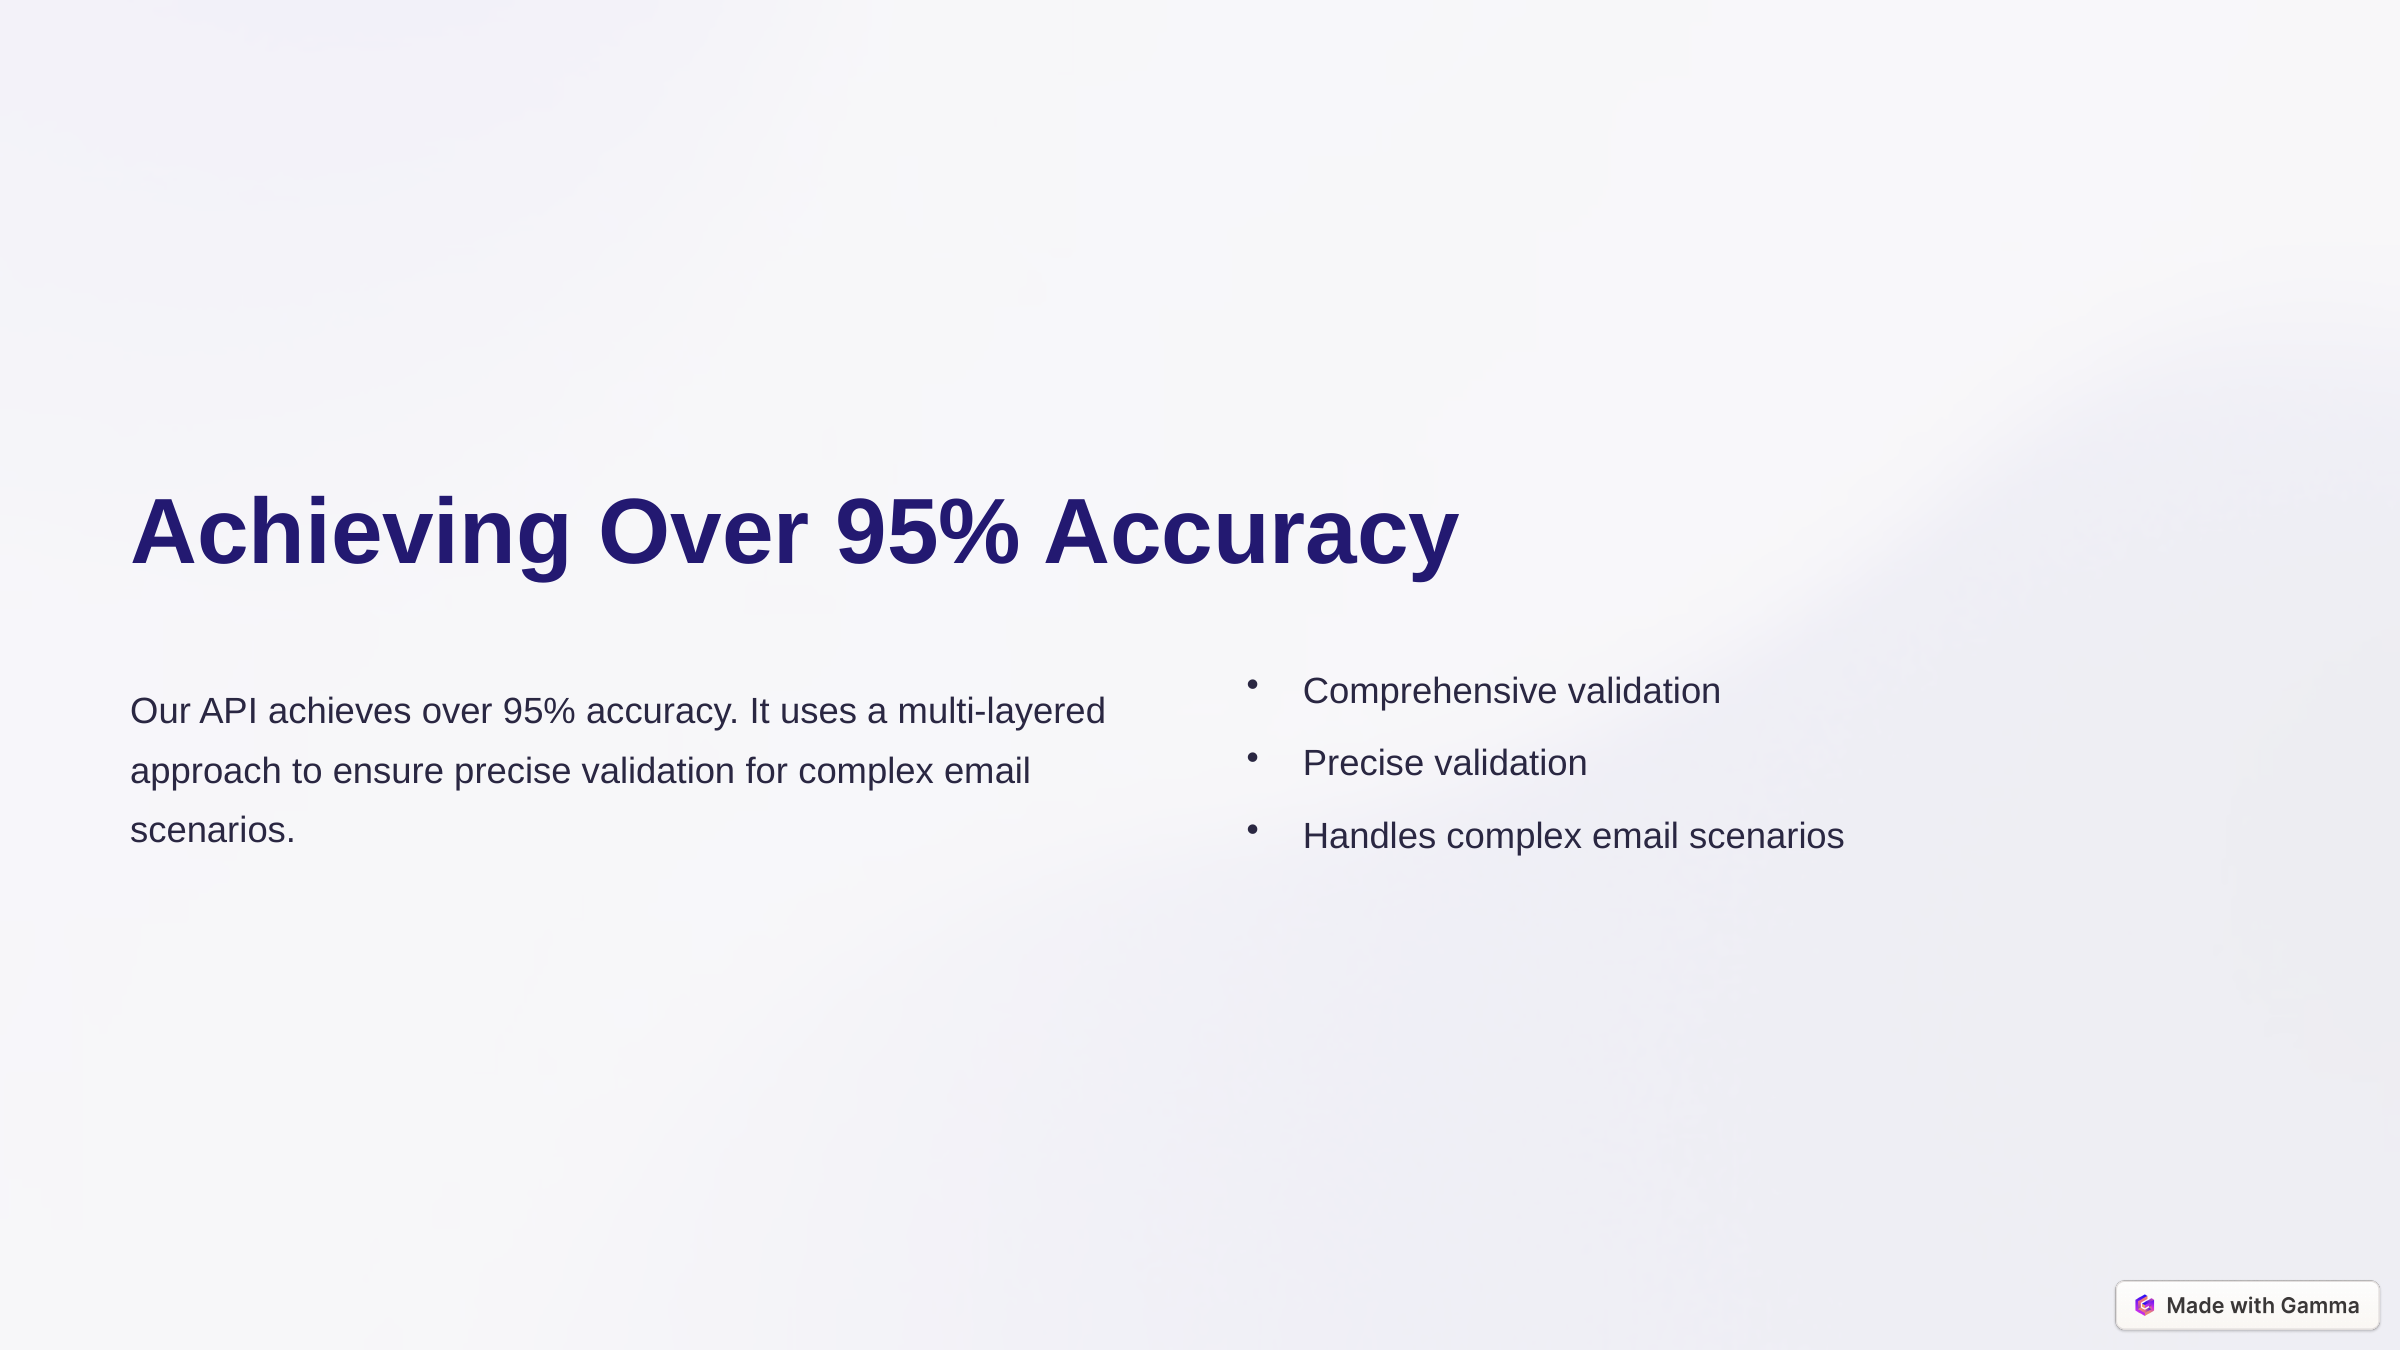

Achieving Over 95% Accuracy
Comprehensive validation
Our API achieves over 95% accuracy. It uses a multi-layered approach to ensure precise validation for complex email scenarios.
Precise validation
Handles complex email scenarios